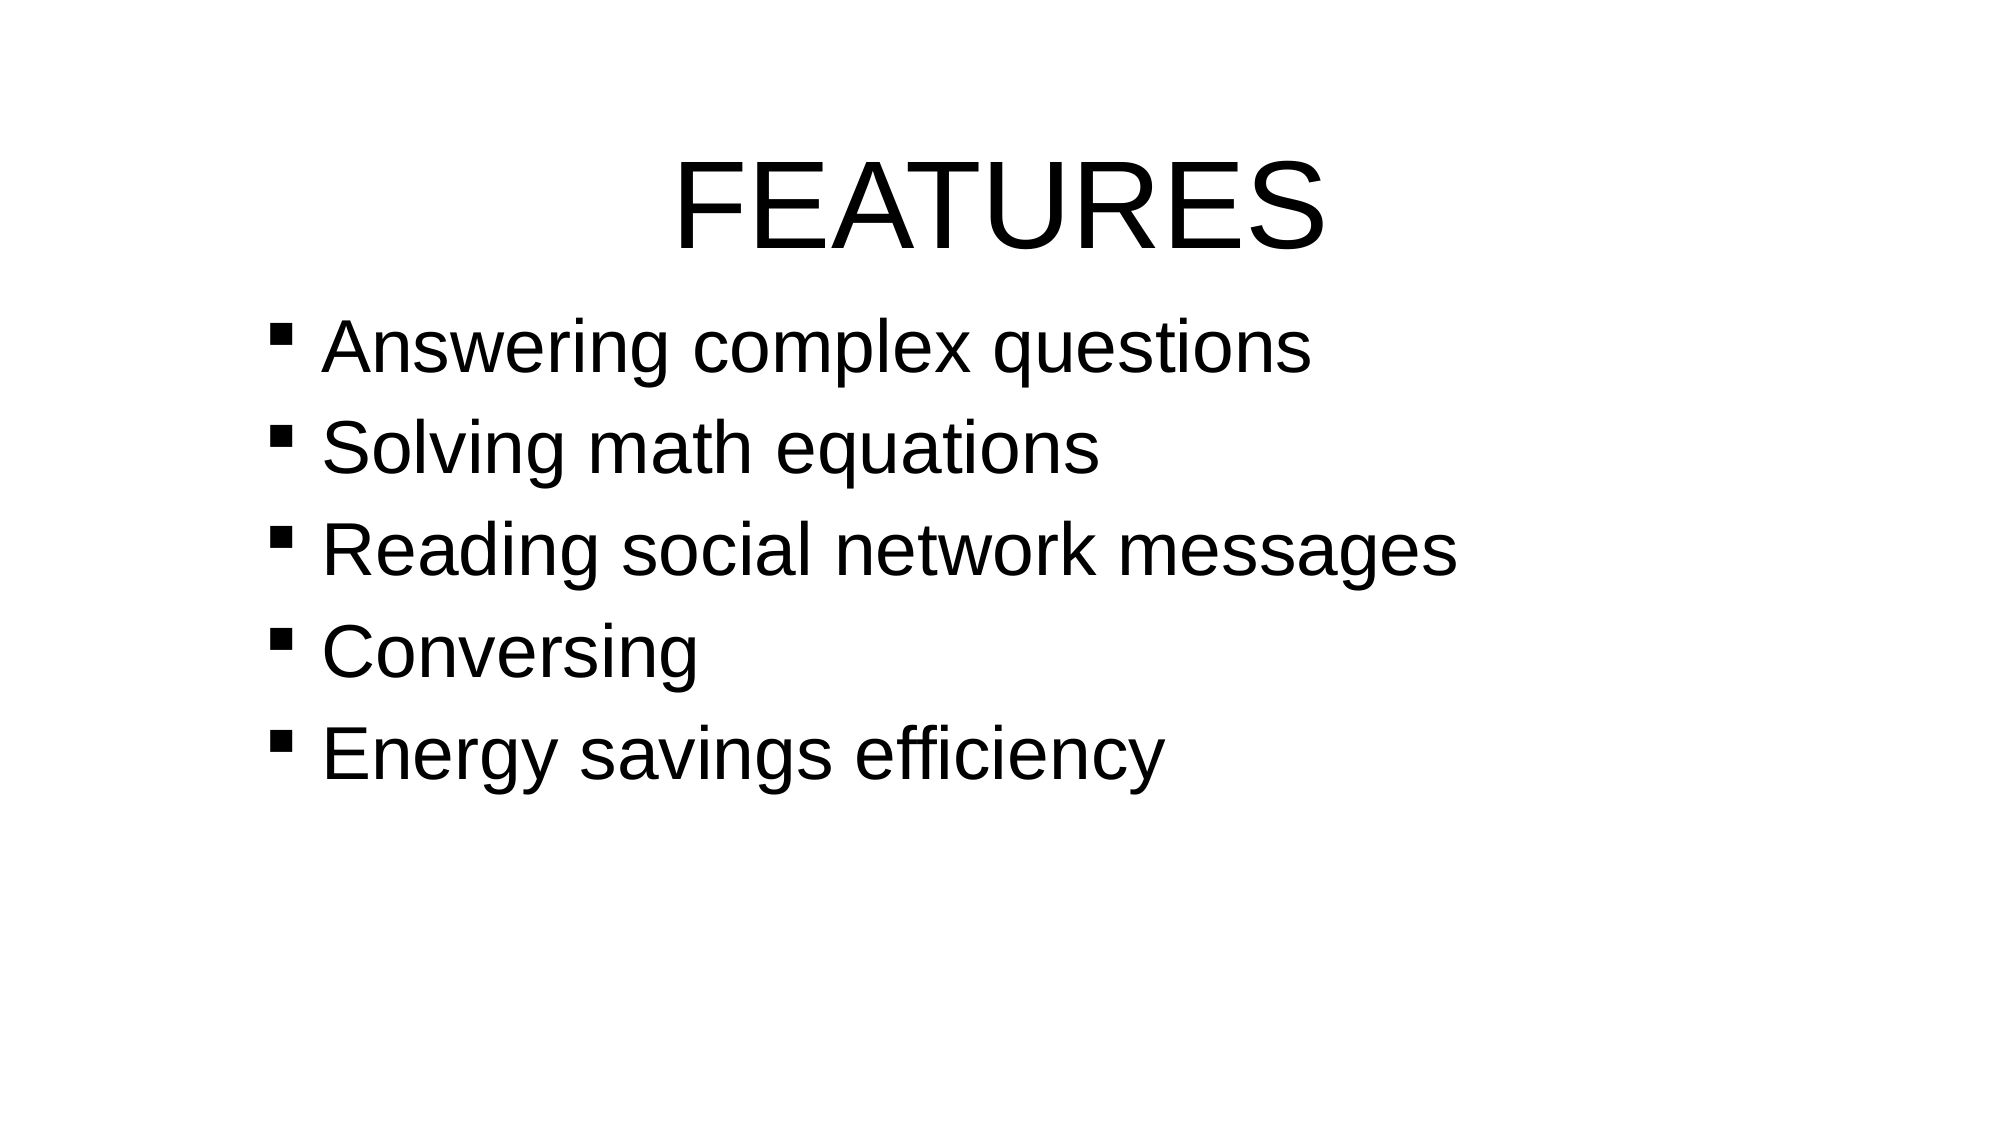

# FEATURES
Answering complex questions
Solving math equations
Reading social network messages
Conversing
Energy savings efficiency